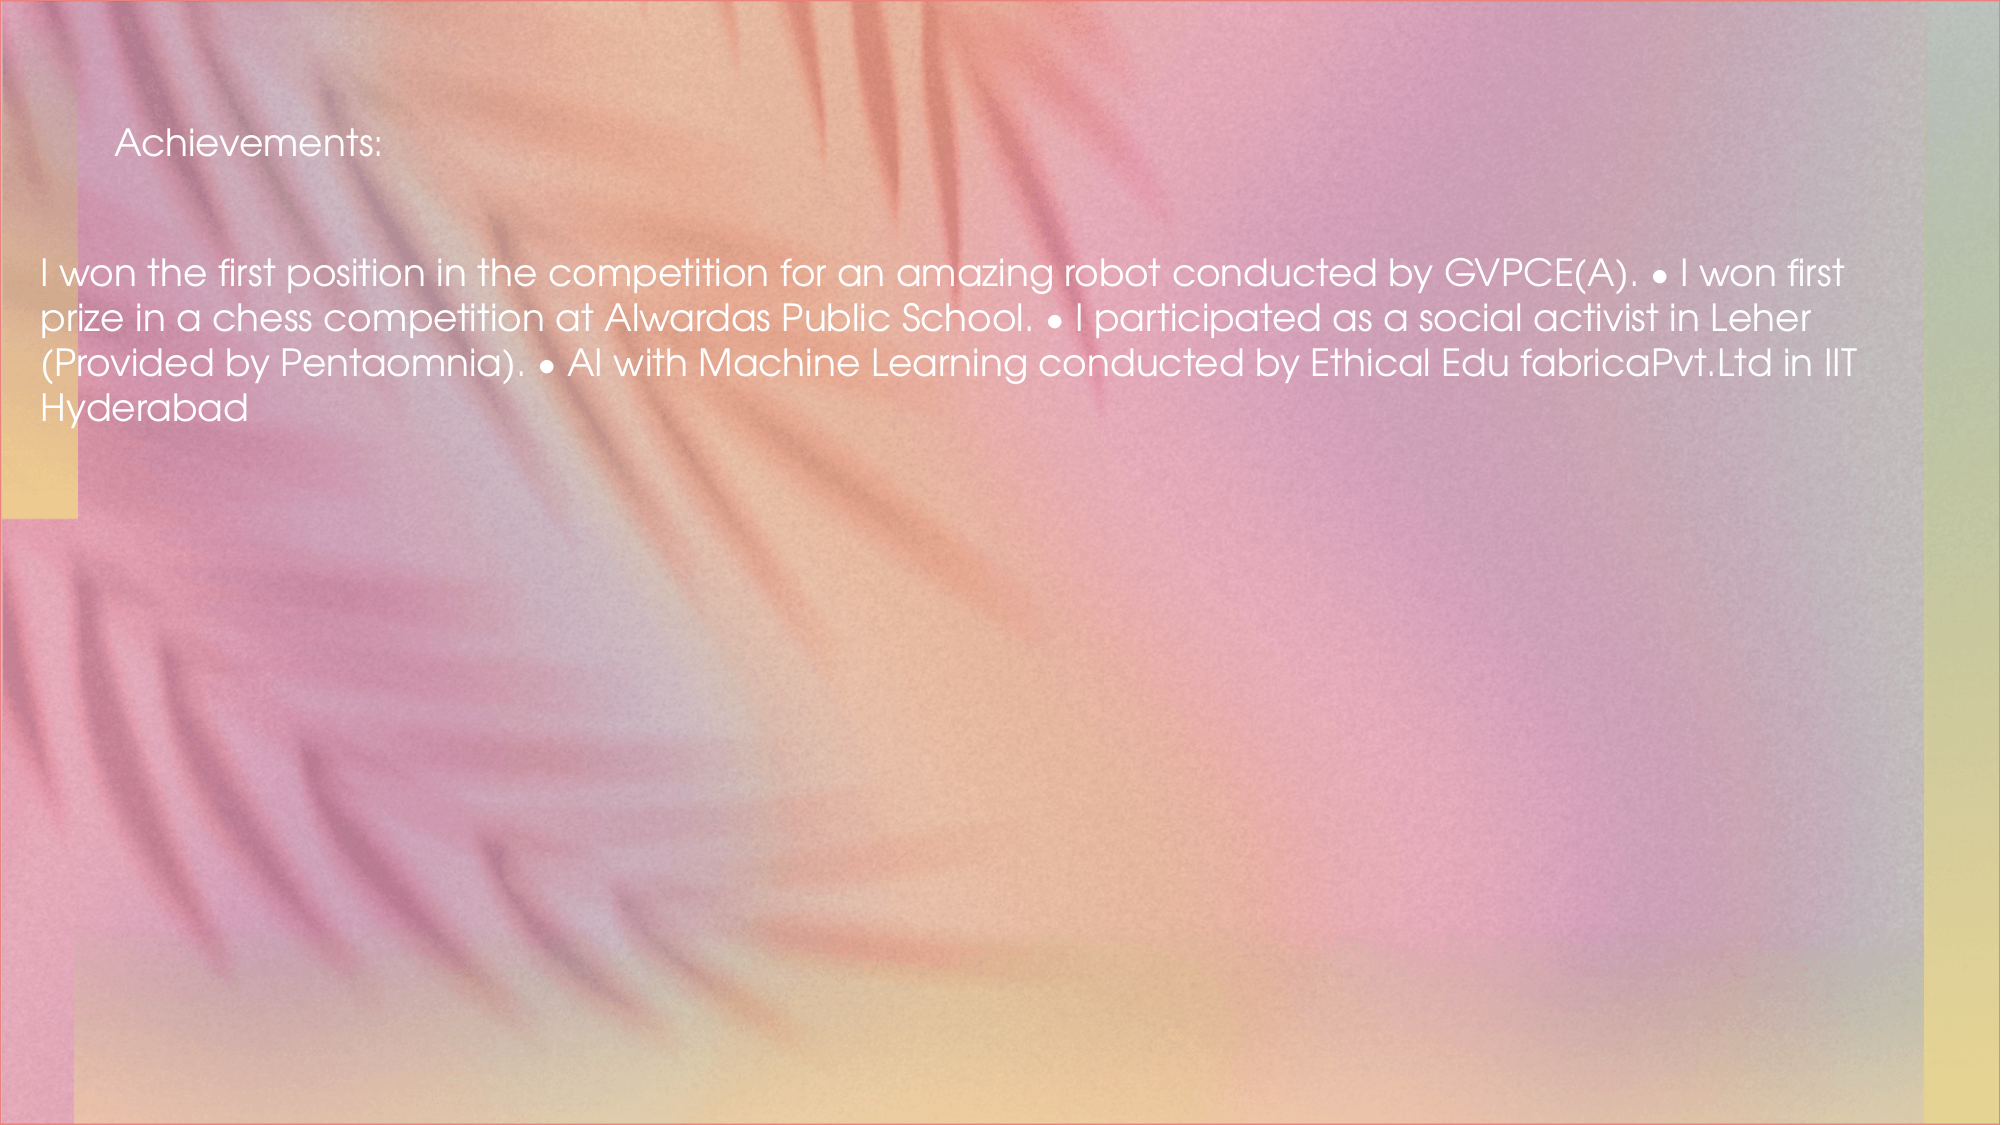

Achievements:
I won the first position in the competition for an amazing robot conducted by GVPCE(A). • I won first prize in a chess competition at Alwardas Public School. • I participated as a social activist in Leher (Provided by Pentaomnia). • AI with Machine Learning conducted by Ethical Edu fabricaPvt.Ltd in IIT Hyderabad